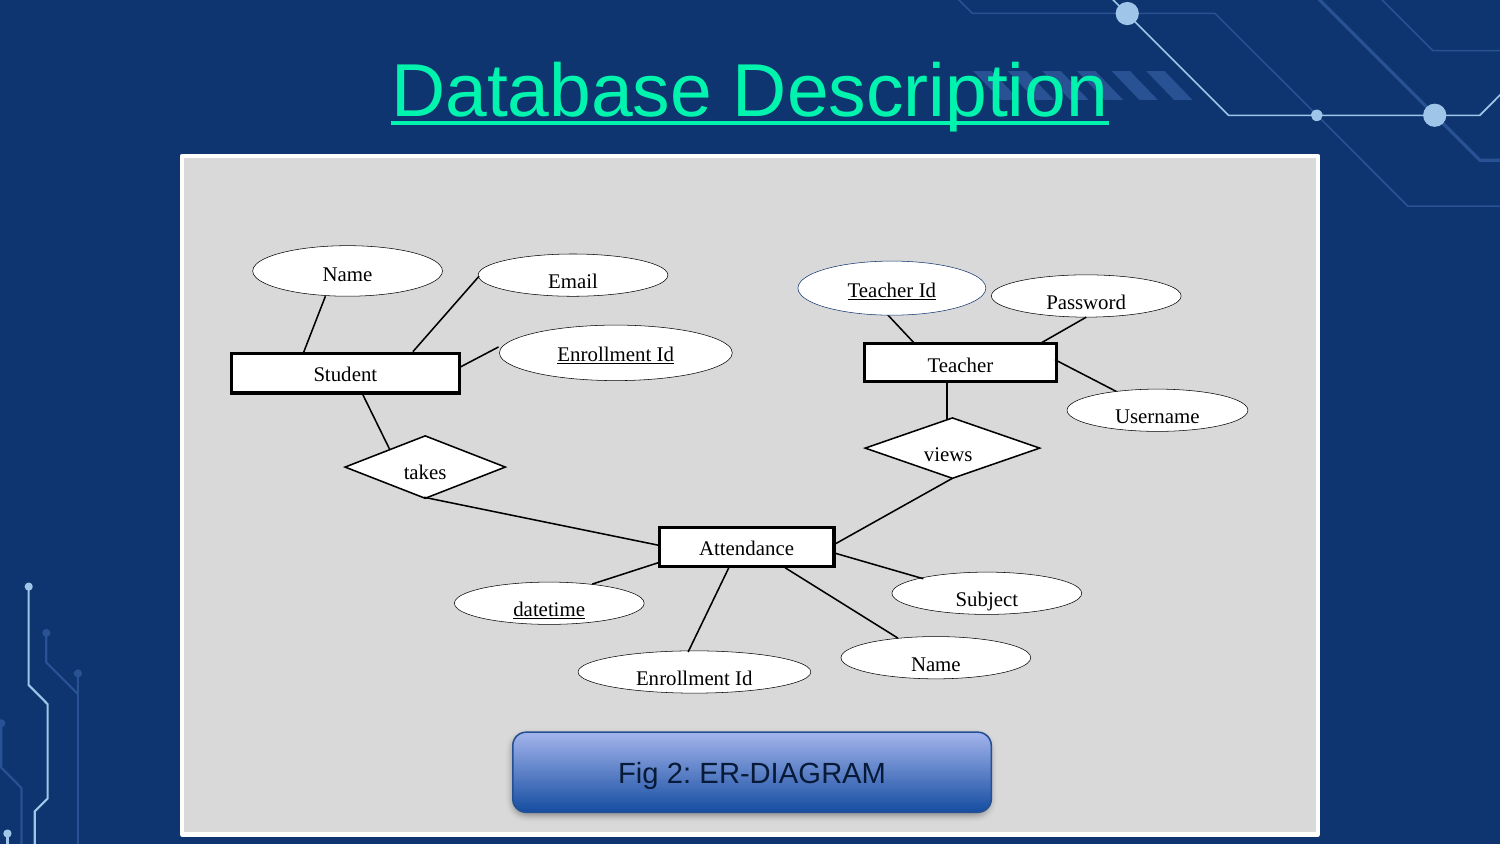

# Database Description
Name
Email
Teacher Id
Password
Enrollment Id
Teacher
Student
Username
views
takes
Attendance
Subject
datetime
Name
Enrollment Id

Fig 2: ER-DIAGRAM